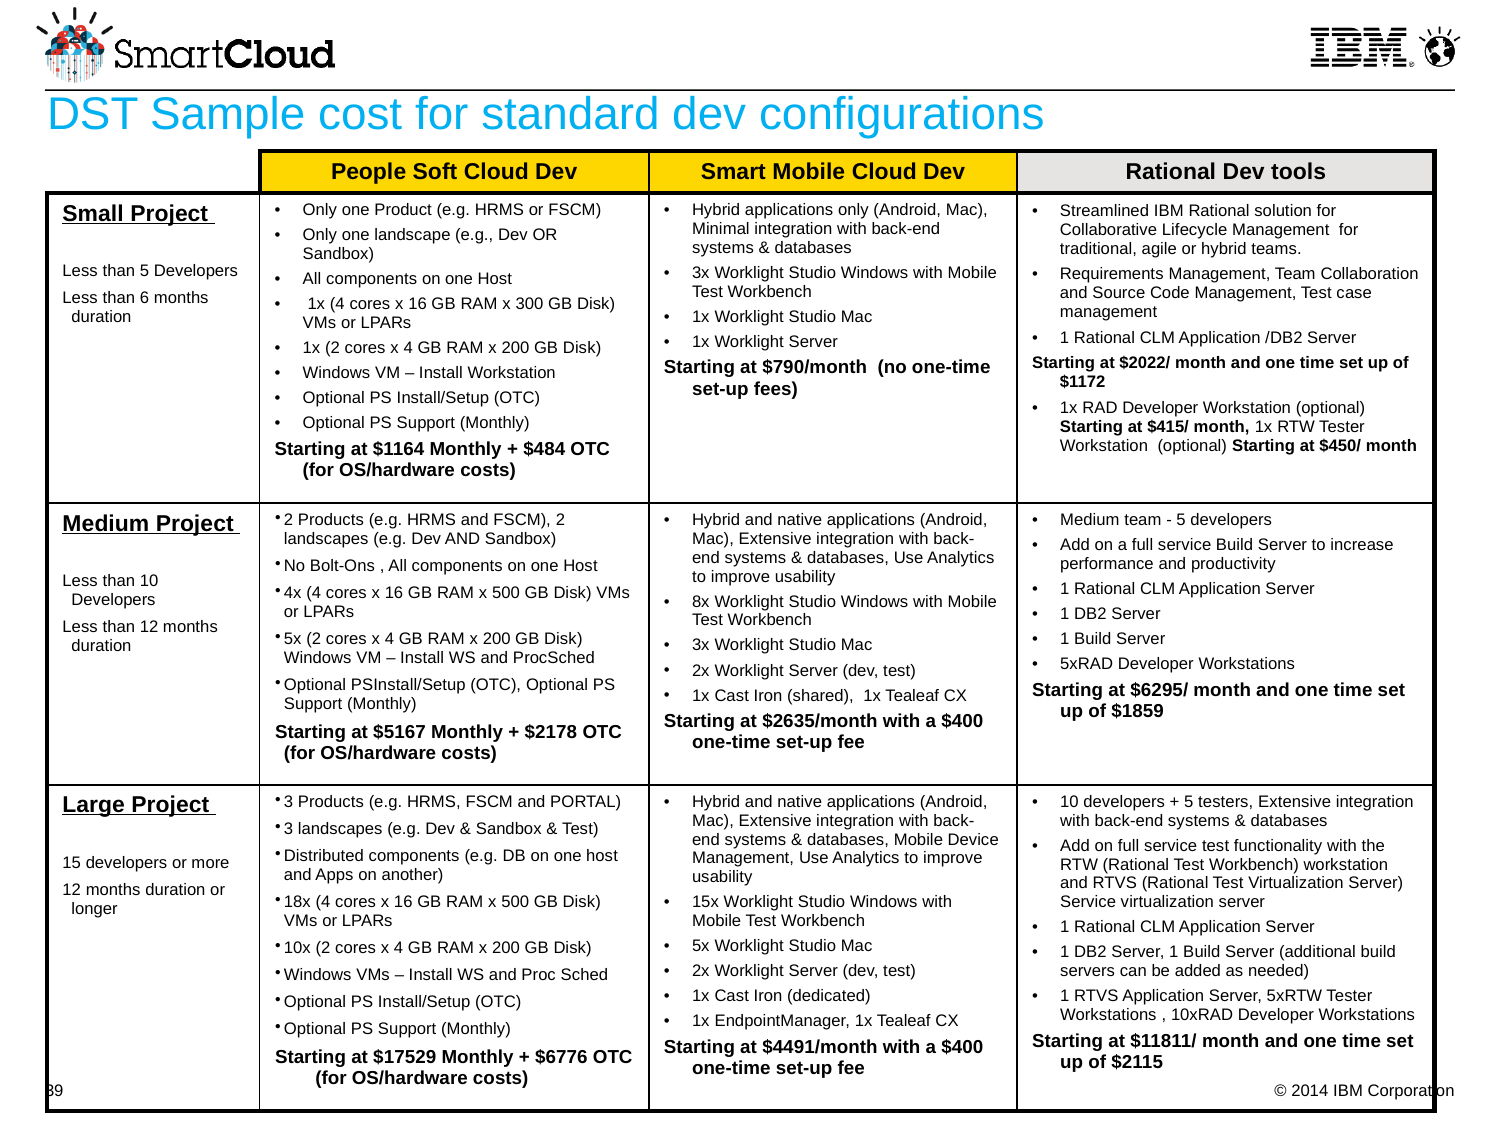

DST Sample cost for standard dev configurations
|  | People Soft Cloud Dev | Smart Mobile Cloud Dev | Rational Dev tools |
| --- | --- | --- | --- |
| Small Project Less than 5 Developers Less than 6 months duration | Only one Product (e.g. HRMS or FSCM) Only one landscape (e.g., Dev OR Sandbox) All components on one Host 1x (4 cores x 16 GB RAM x 300 GB Disk) VMs or LPARs 1x (2 cores x 4 GB RAM x 200 GB Disk) Windows VM – Install Workstation Optional PS Install/Setup (OTC) Optional PS Support (Monthly) Starting at $1164 Monthly + $484 OTC (for OS/hardware costs) | Hybrid applications only (Android, Mac), Minimal integration with back-end systems & databases 3x Worklight Studio Windows with Mobile Test Workbench 1x Worklight Studio Mac 1x Worklight Server Starting at $790/month (no one-time set-up fees) | Streamlined IBM Rational solution for Collaborative Lifecycle Management for traditional, agile or hybrid teams. Requirements Management, Team Collaboration and Source Code Management, Test case management 1 Rational CLM Application /DB2 Server Starting at $2022/ month and one time set up of $1172 1x RAD Developer Workstation (optional) Starting at $415/ month, 1x RTW Tester Workstation (optional) Starting at $450/ month |
| Medium Project Less than 10 Developers Less than 12 months duration | 2 Products (e.g. HRMS and FSCM), 2 landscapes (e.g. Dev AND Sandbox) No Bolt-Ons , All components on one Host 4x (4 cores x 16 GB RAM x 500 GB Disk) VMs or LPARs 5x (2 cores x 4 GB RAM x 200 GB Disk) Windows VM – Install WS and ProcSched Optional PSInstall/Setup (OTC), Optional PS Support (Monthly) Starting at $5167 Monthly + $2178 OTC (for OS/hardware costs) | Hybrid and native applications (Android, Mac), Extensive integration with back-end systems & databases, Use Analytics to improve usability 8x Worklight Studio Windows with Mobile Test Workbench 3x Worklight Studio Mac 2x Worklight Server (dev, test) 1x Cast Iron (shared), 1x Tealeaf CX Starting at $2635/month with a $400 one-time set-up fee | Medium team - 5 developers Add on a full service Build Server to increase performance and productivity 1 Rational CLM Application Server 1 DB2 Server 1 Build Server 5xRAD Developer Workstations Starting at $6295/ month and one time set up of $1859 |
| Large Project 15 developers or more 12 months duration or longer | 3 Products (e.g. HRMS, FSCM and PORTAL) 3 landscapes (e.g. Dev & Sandbox & Test) Distributed components (e.g. DB on one host and Apps on another) 18x (4 cores x 16 GB RAM x 500 GB Disk) VMs or LPARs 10x (2 cores x 4 GB RAM x 200 GB Disk) Windows VMs – Install WS and Proc Sched Optional PS Install/Setup (OTC) Optional PS Support (Monthly) Starting at $17529 Monthly + $6776 OTC (for OS/hardware costs) | Hybrid and native applications (Android, Mac), Extensive integration with back-end systems & databases, Mobile Device Management, Use Analytics to improve usability 15x Worklight Studio Windows with Mobile Test Workbench 5x Worklight Studio Mac 2x Worklight Server (dev, test) 1x Cast Iron (dedicated) 1x EndpointManager, 1x Tealeaf CX Starting at $4491/month with a $400 one-time set-up fee | 10 developers + 5 testers, Extensive integration with back-end systems & databases Add on full service test functionality with the RTW (Rational Test Workbench) workstation and RTVS (Rational Test Virtualization Server) Service virtualization server 1 Rational CLM Application Server 1 DB2 Server, 1 Build Server (additional build servers can be added as needed) 1 RTVS Application Server, 5xRTW Tester Workstations , 10xRAD Developer Workstations Starting at $11811/ month and one time set up of $2115 |
39